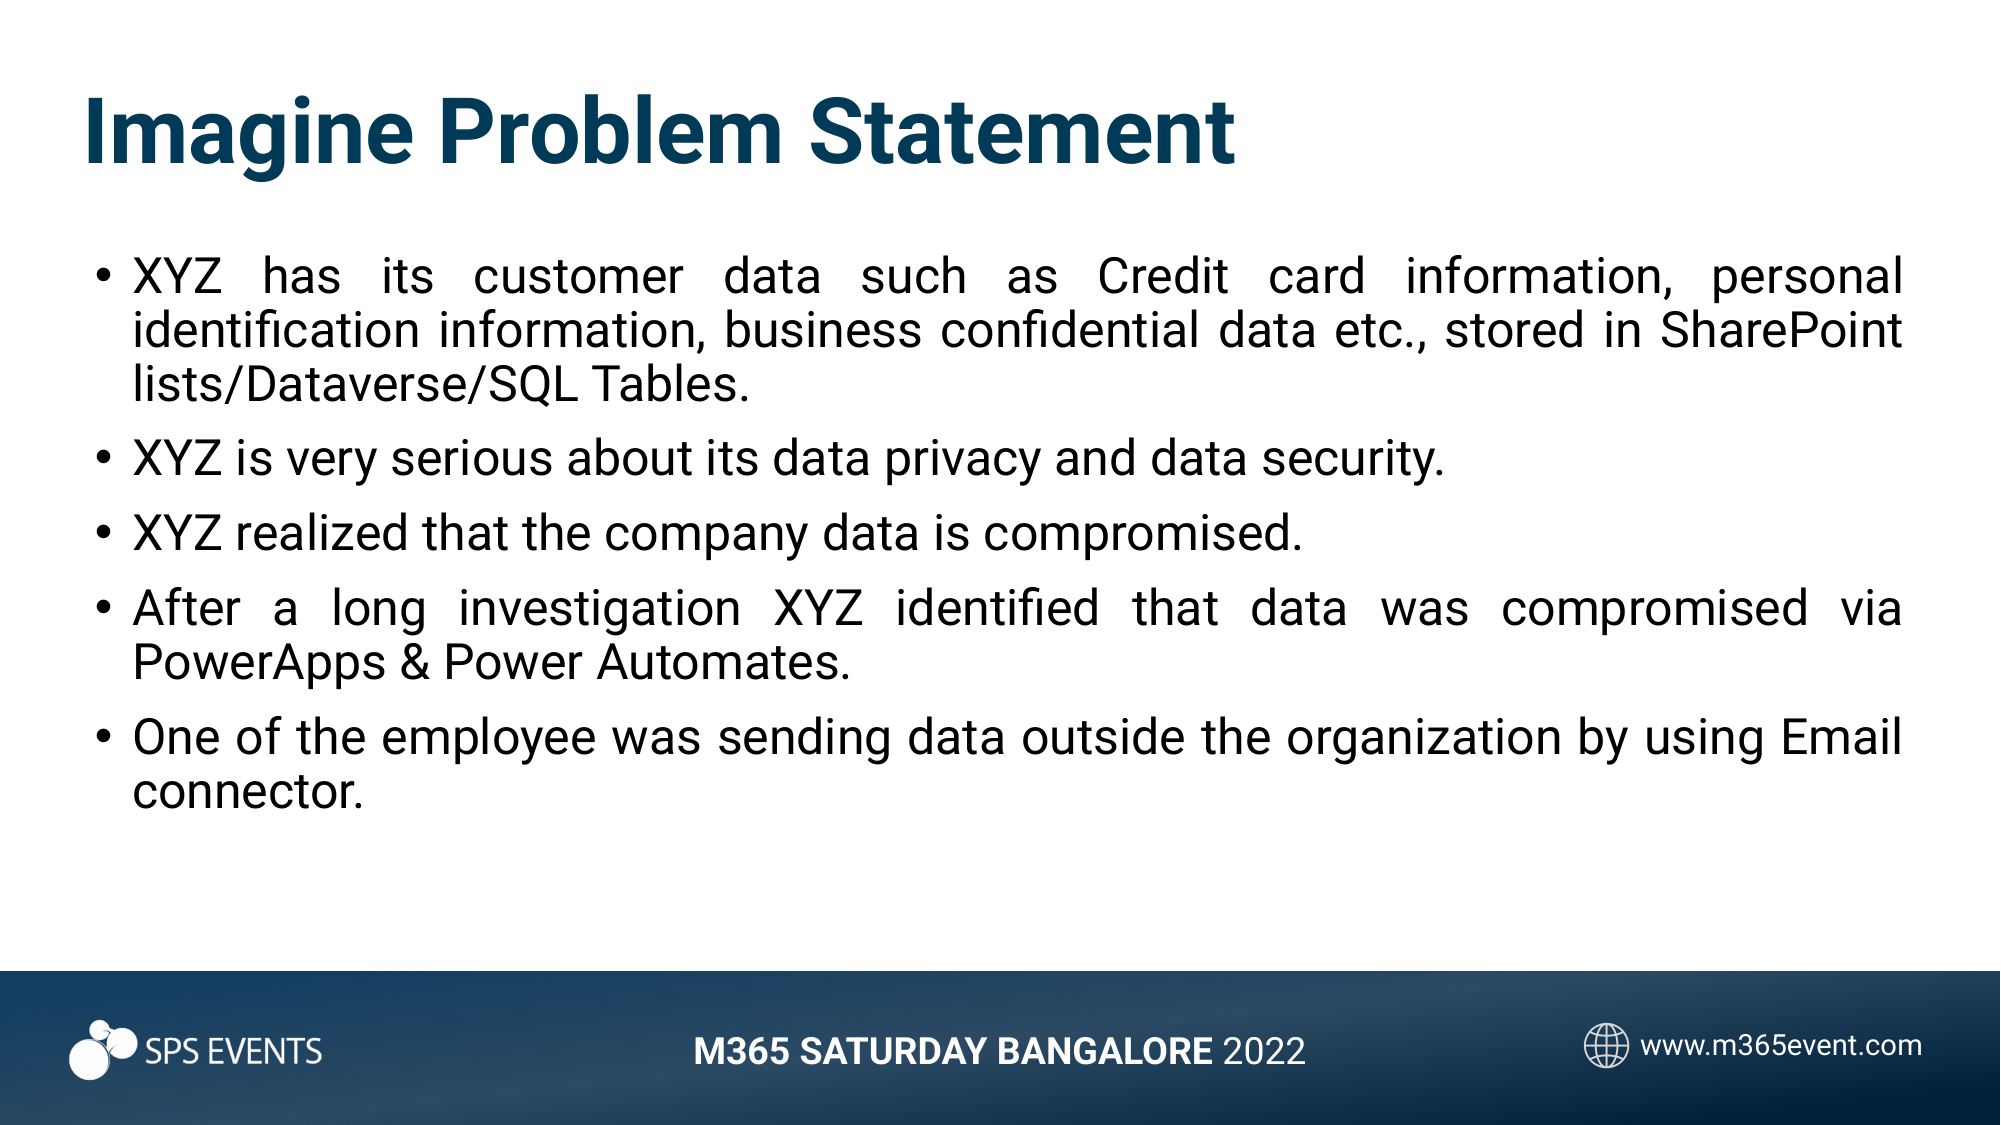

# Imagine Problem Statement
XYZ has its customer data such as Credit card information, personal identification information, business confidential data etc., stored in SharePoint lists/Dataverse/SQL Tables.
XYZ is very serious about its data privacy and data security.
XYZ realized that the company data is compromised.
After a long investigation XYZ identified that data was compromised via PowerApps & Power Automates.
One of the employee was sending data outside the organization by using Email connector.